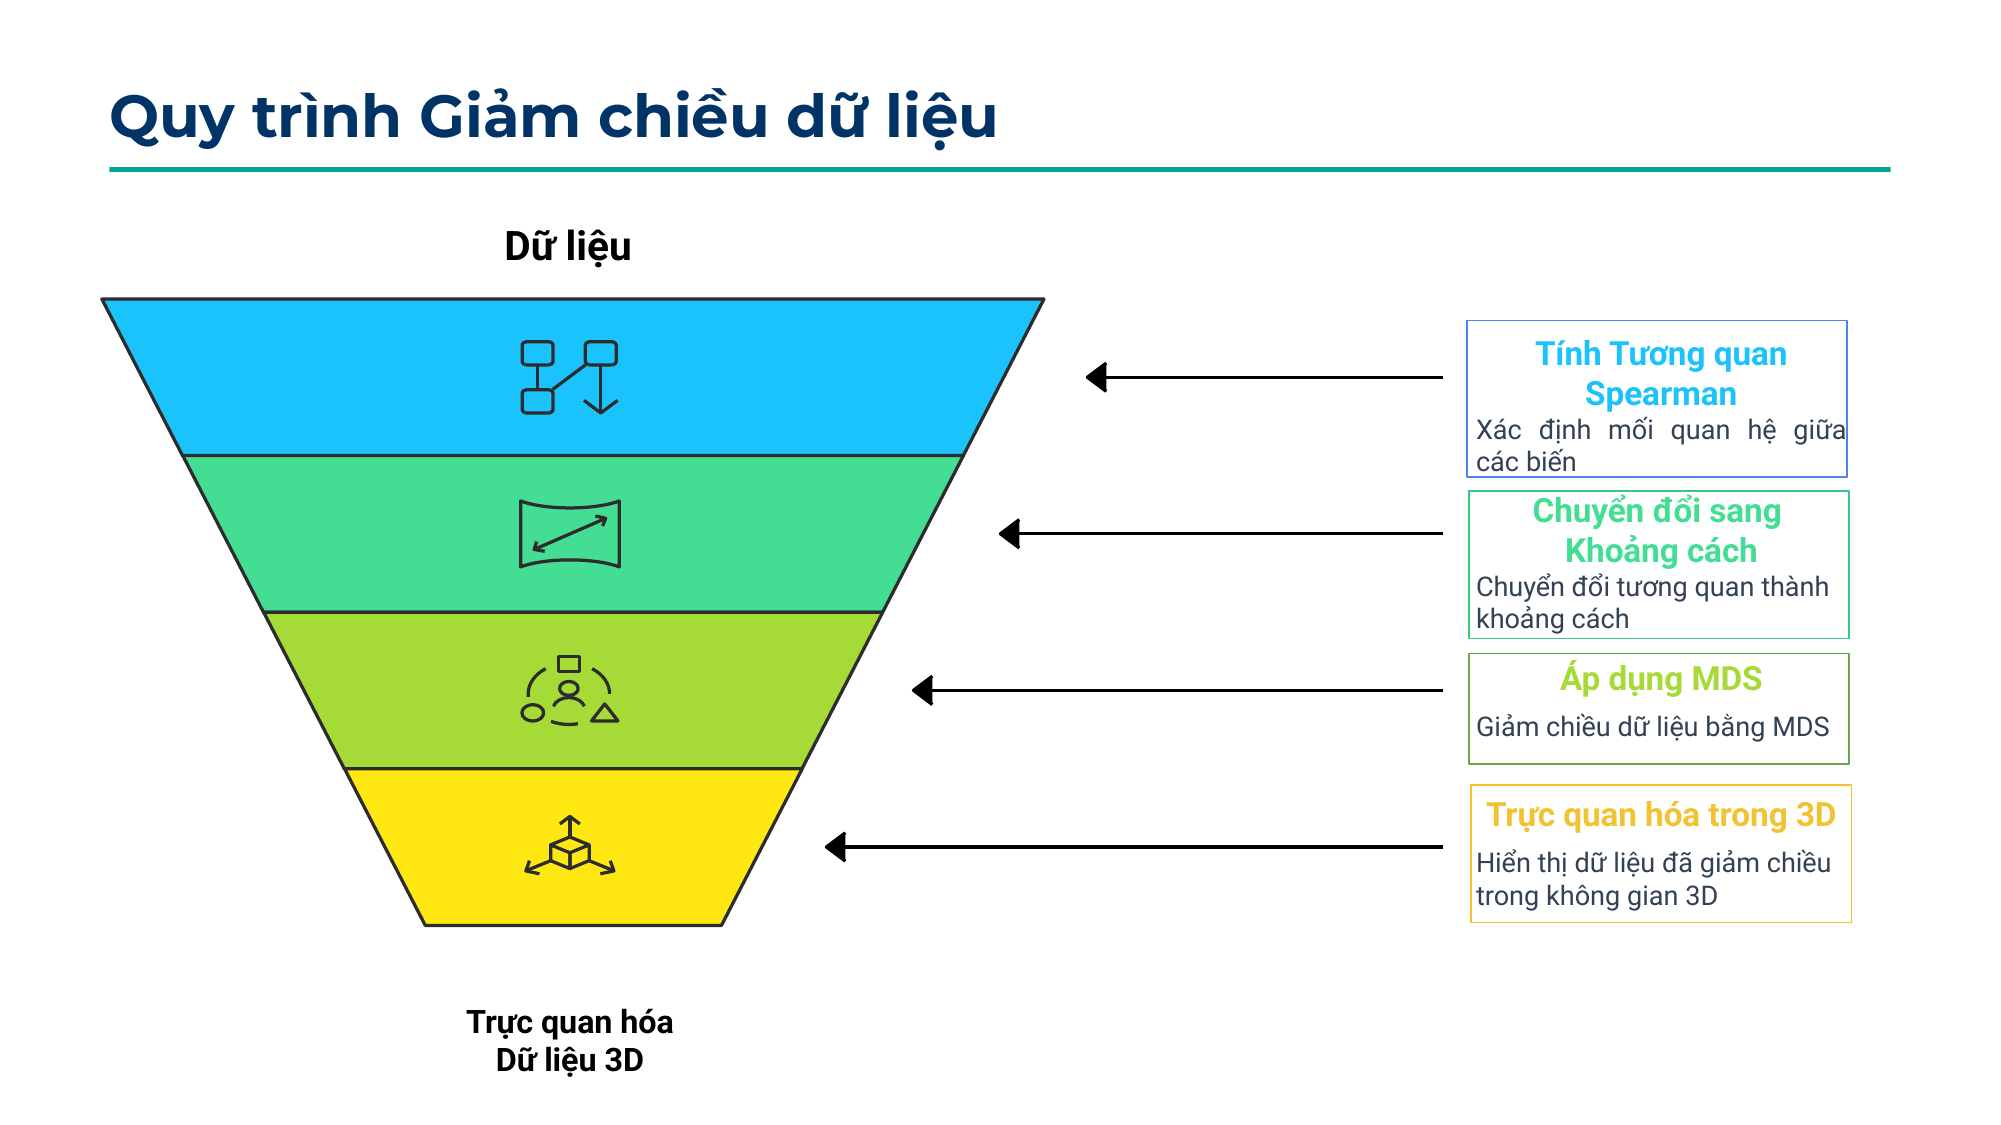

Quy trình Giảm chiều dữ liệu

Dữ liệu

Tính Tương quan
Spearman

Xác định mối quan hệ giữa
các biến

Chuyển đổi sang
Khoảng cách

Chuyển đổi tương quan thành
khoảng cách

Áp dụng MDS

Giảm chiều dữ liệu bằng MDS

Trực quan hóa trong 3D

Hiển thị dữ liệu đã giảm chiều
trong không gian 3D
Trực quan hóa
Dữ liệu 3D